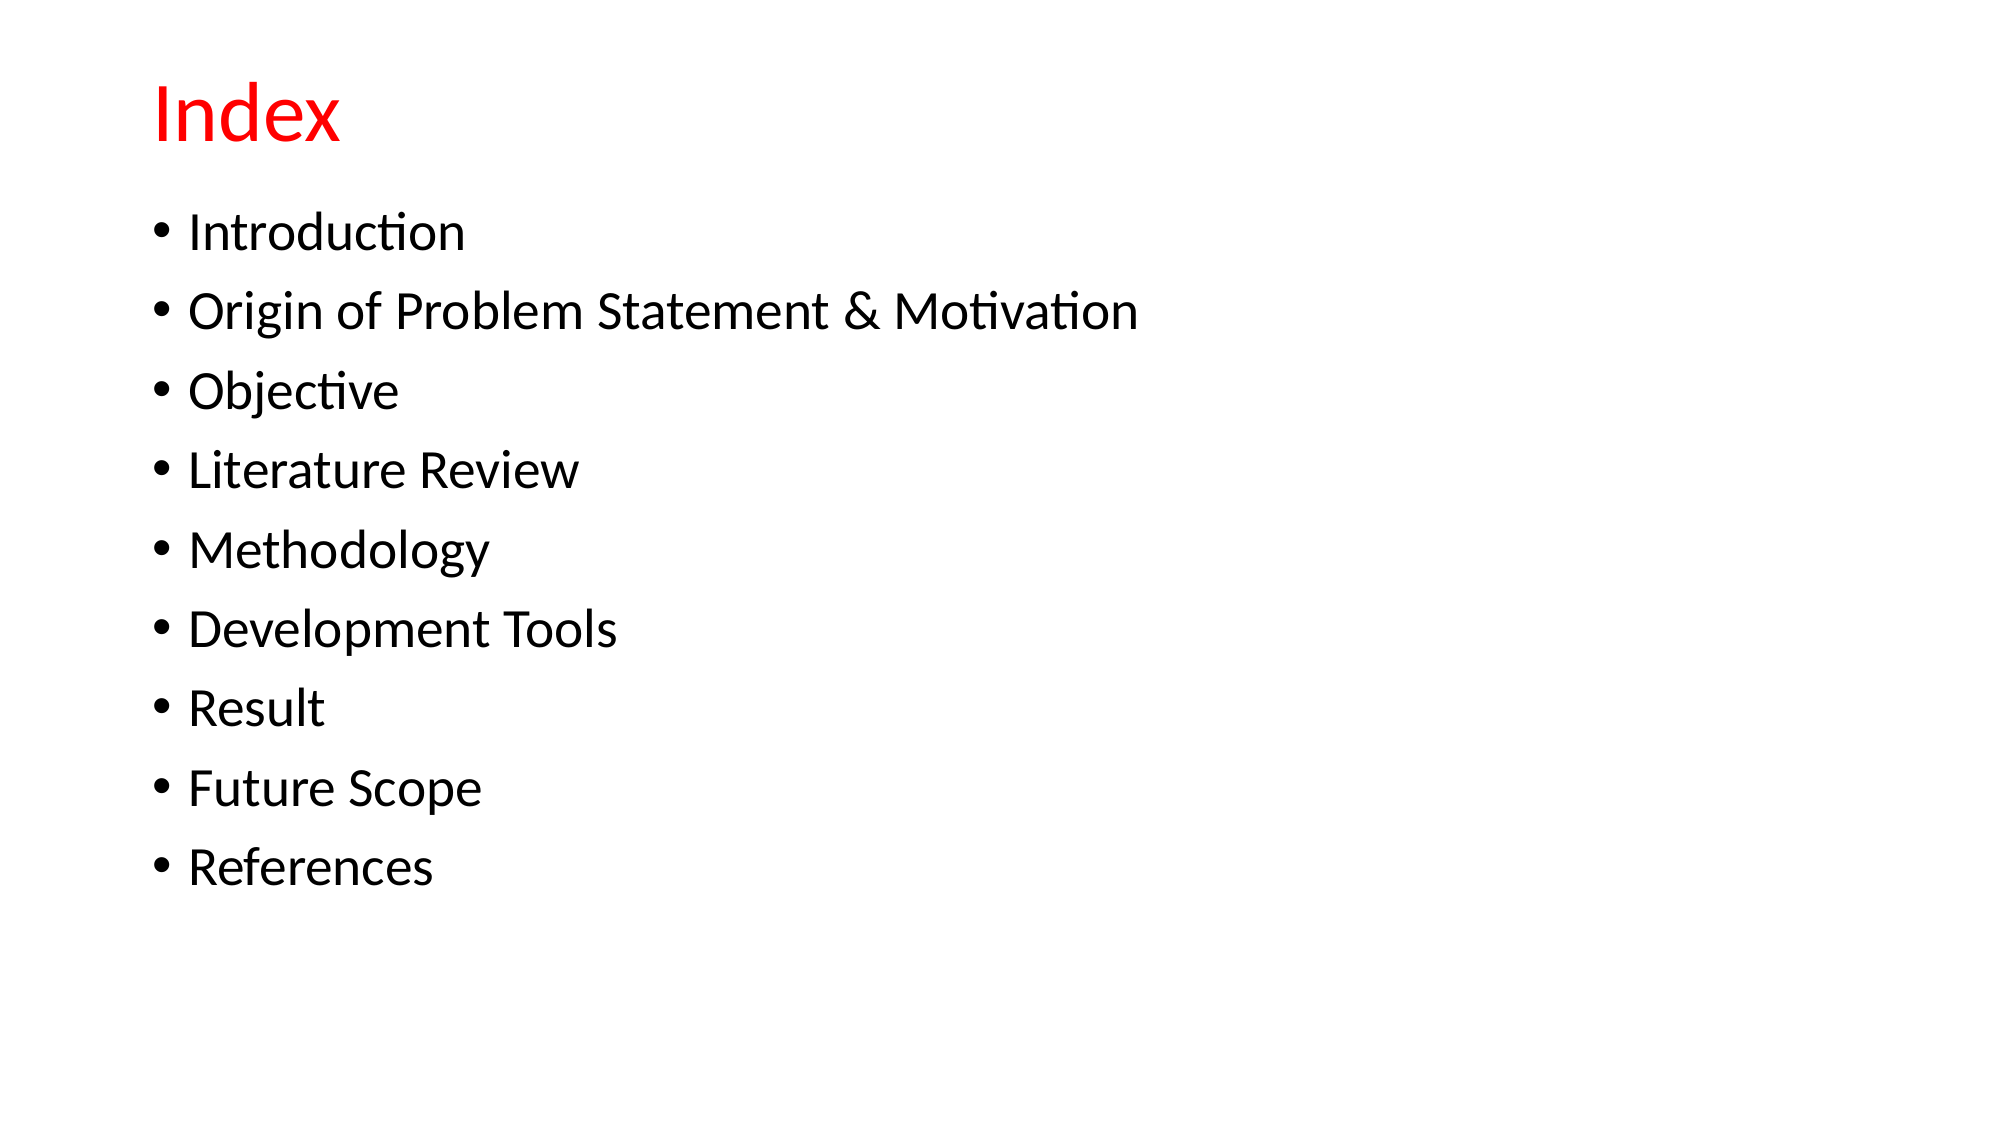

# Index
Introduction
Origin of Problem Statement & Motivation
Objective
Literature Review
Methodology
Development Tools
Result
Future Scope
References